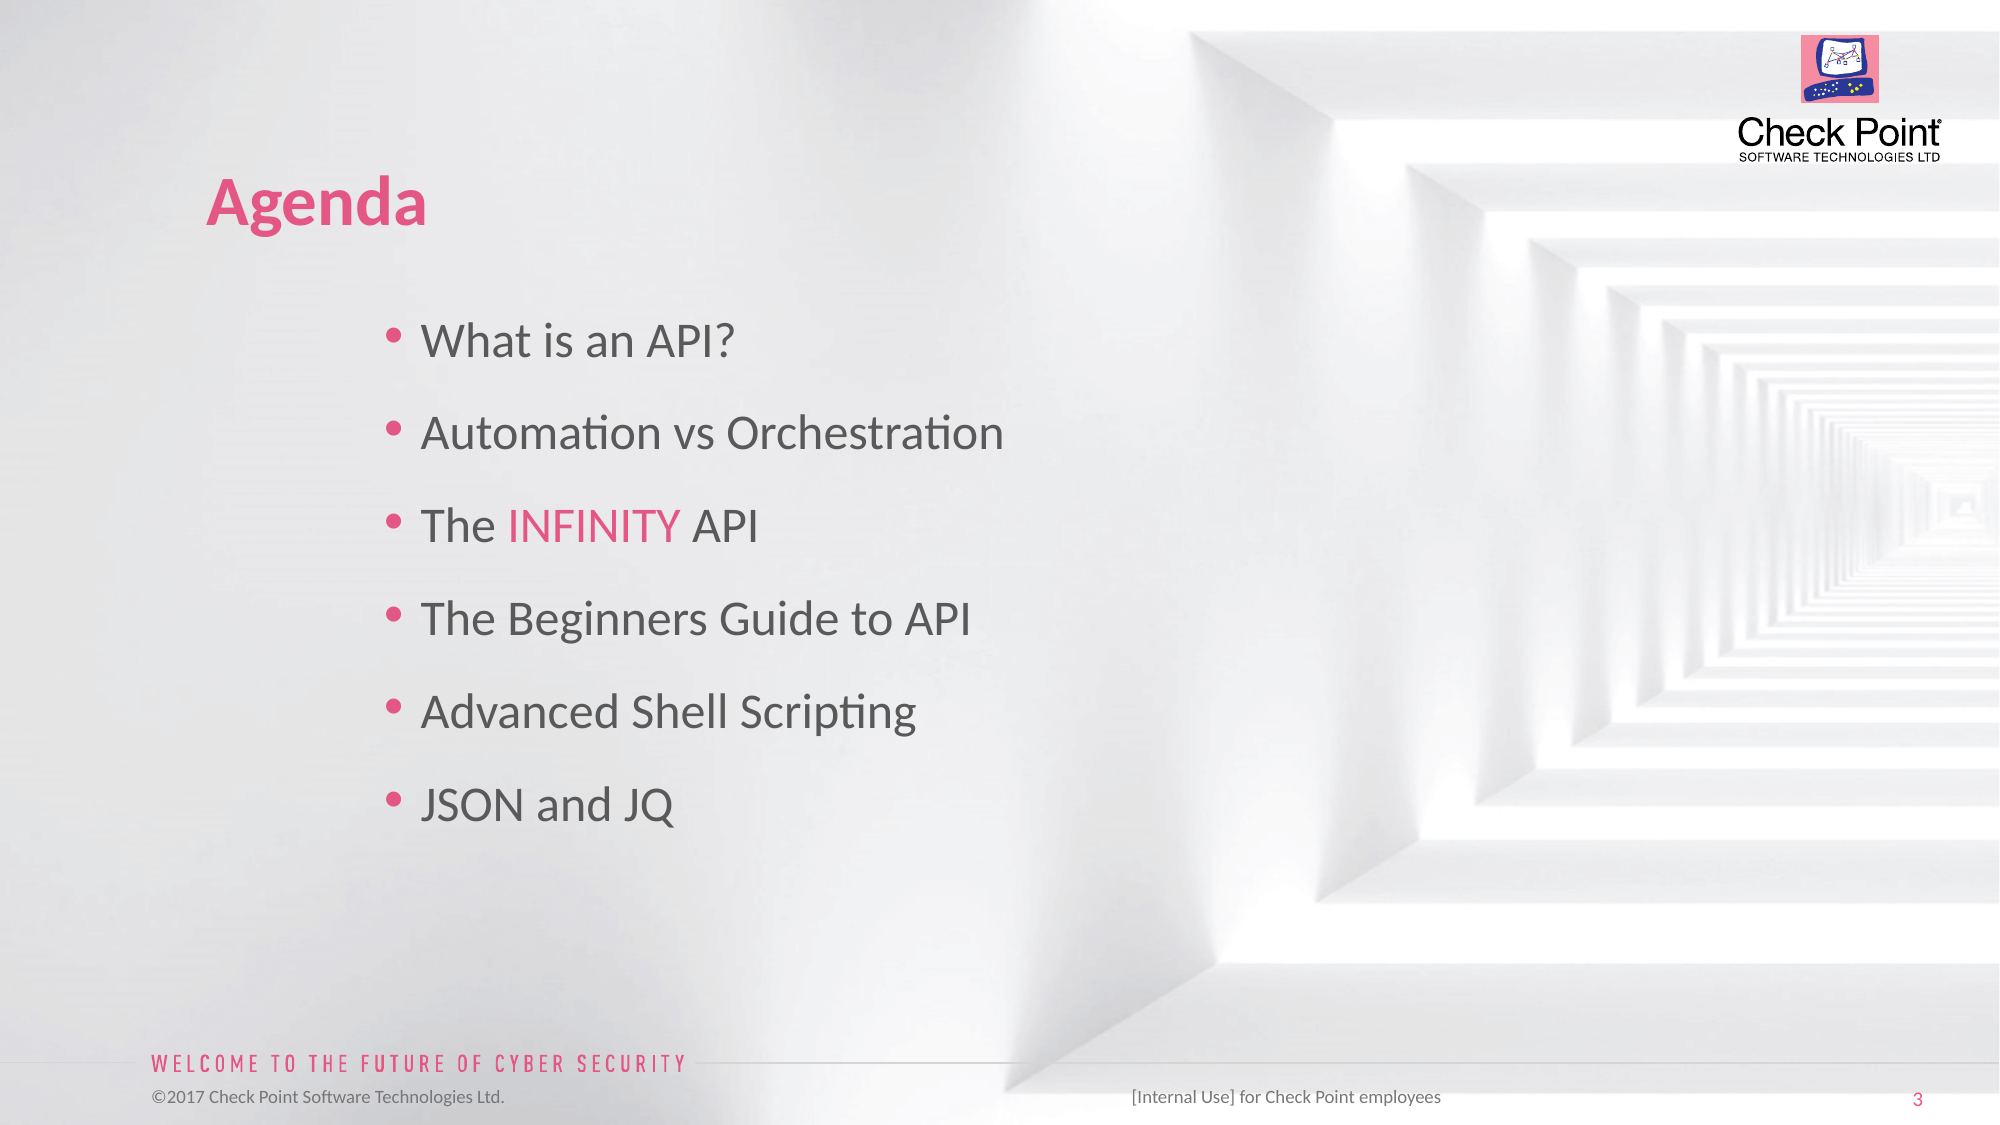

# Agenda
What is an API?
Automation vs Orchestration
The INFINITY API
The Beginners Guide to API
Advanced Shell Scripting
JSON and JQ

 [Internal Use] for Check Point employees​